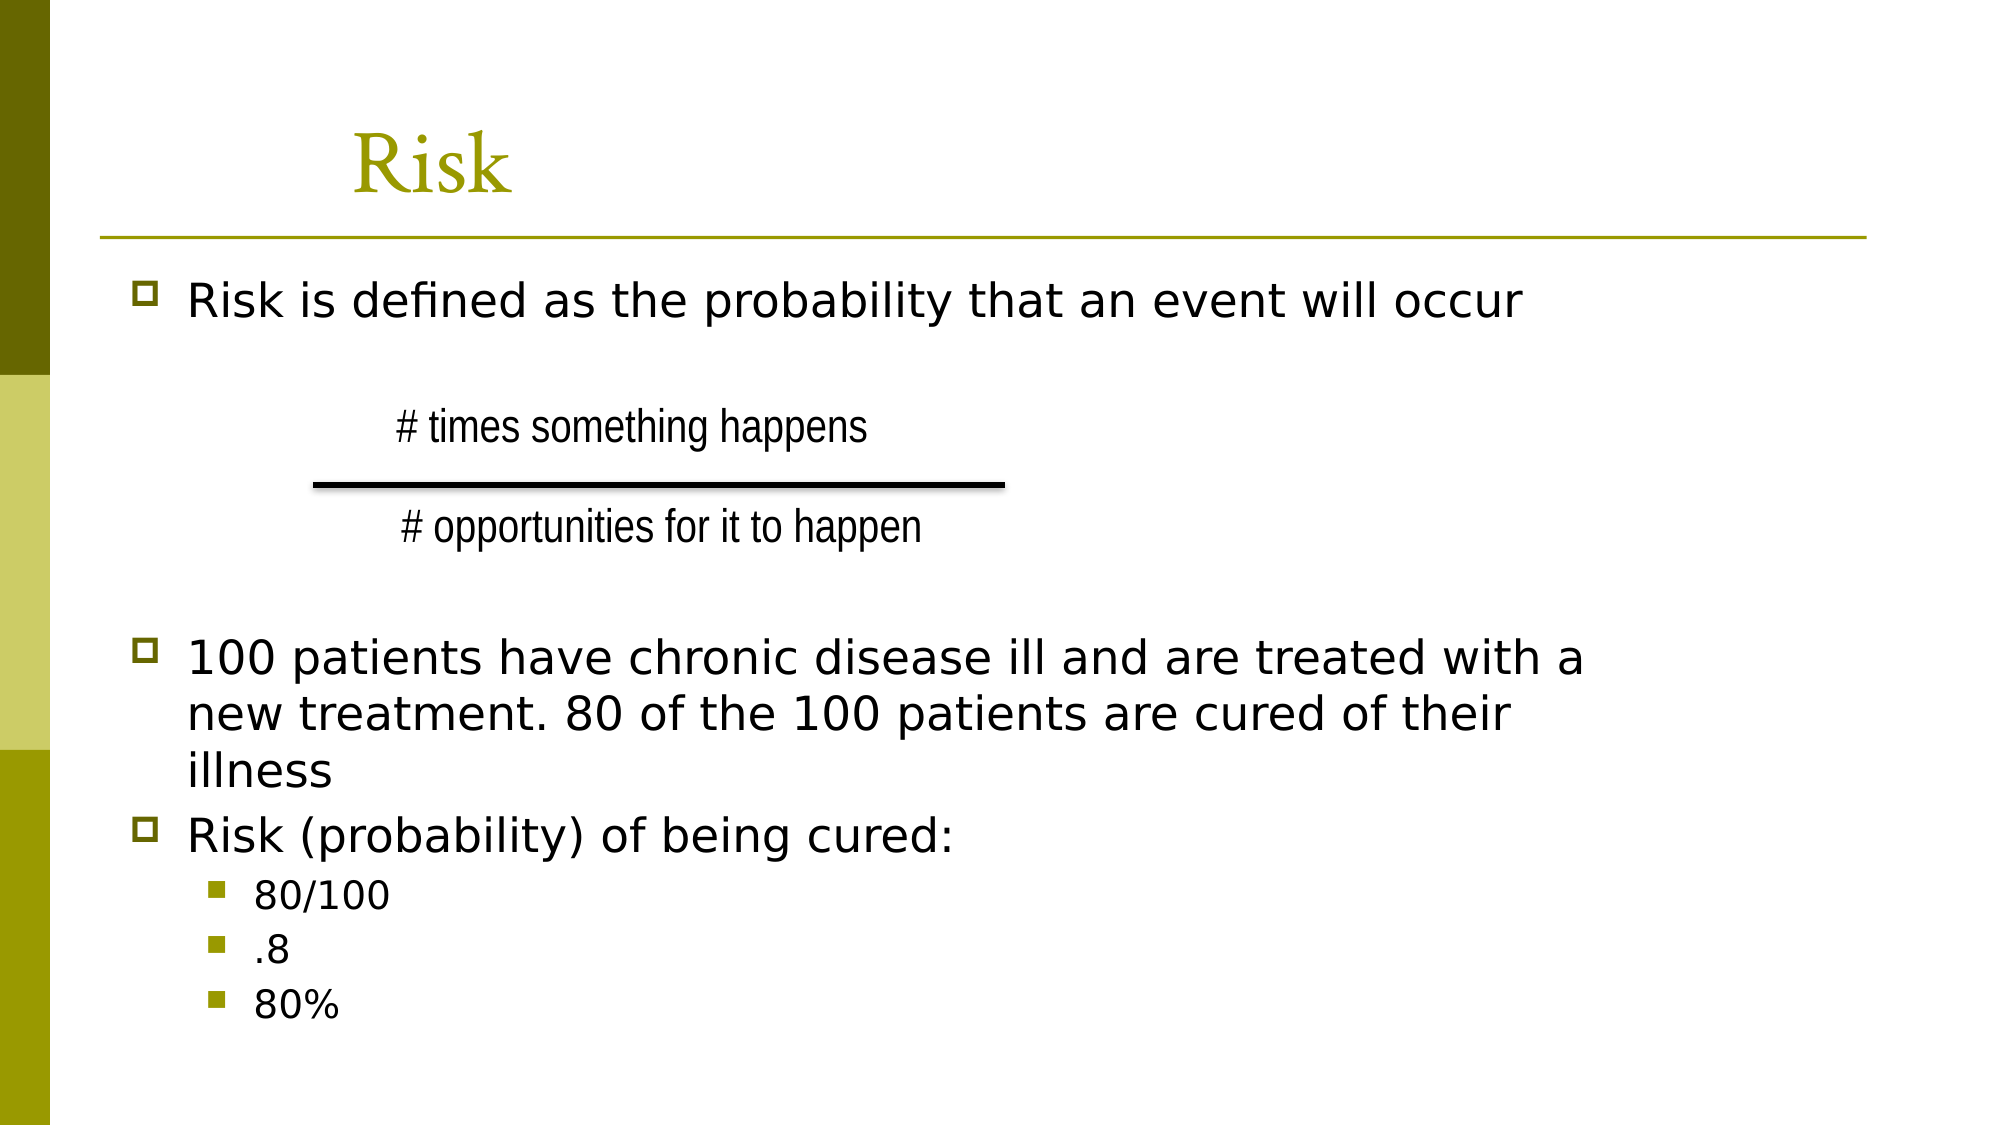

# Risk
Risk is defined as the probability that an event will occur

		# times something happens

    # opportunities for it to happen

100 patients have chronic disease ill and are treated with a new treatment. 80 of the 100 patients are cured of their illness
Risk (probability) of being cured:
80/100
.8
80%